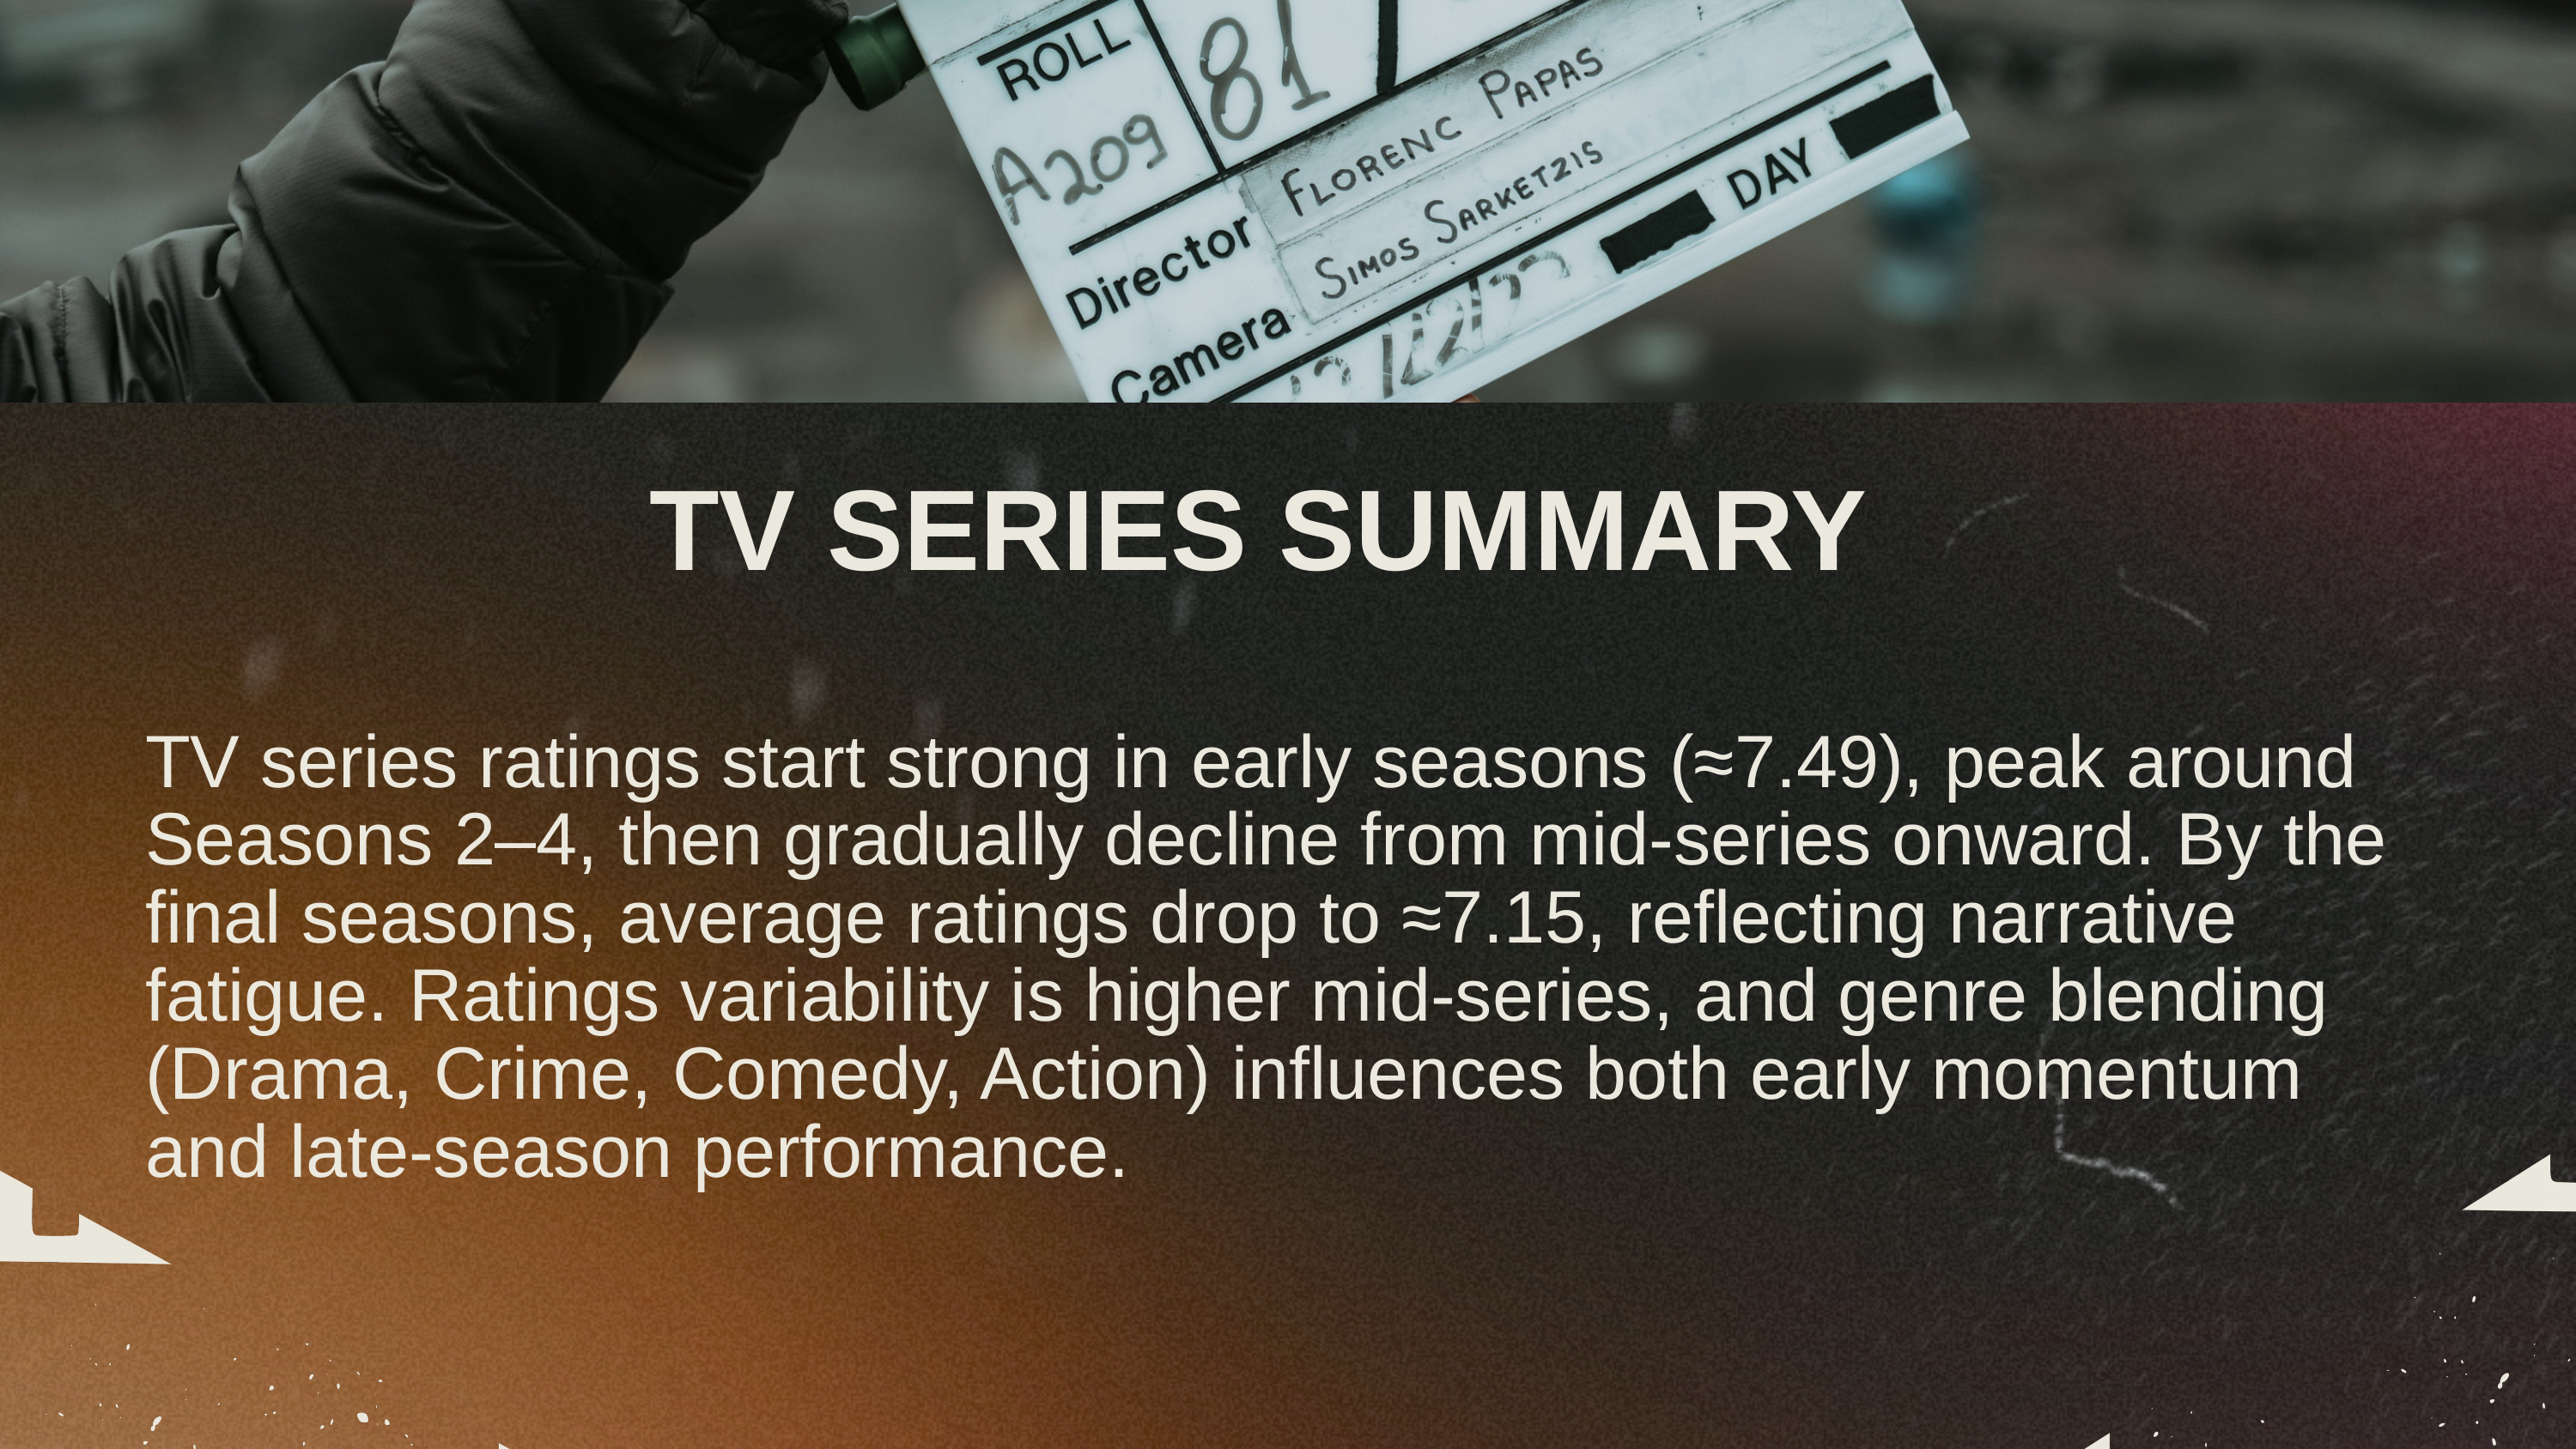

TV SERIES SUMMARY
TV series ratings start strong in early seasons (≈7.49), peak around Seasons 2–4, then gradually decline from mid-series onward. By the final seasons, average ratings drop to ≈7.15, reflecting narrative fatigue. Ratings variability is higher mid-series, and genre blending (Drama, Crime, Comedy, Action) influences both early momentum and late-season performance.